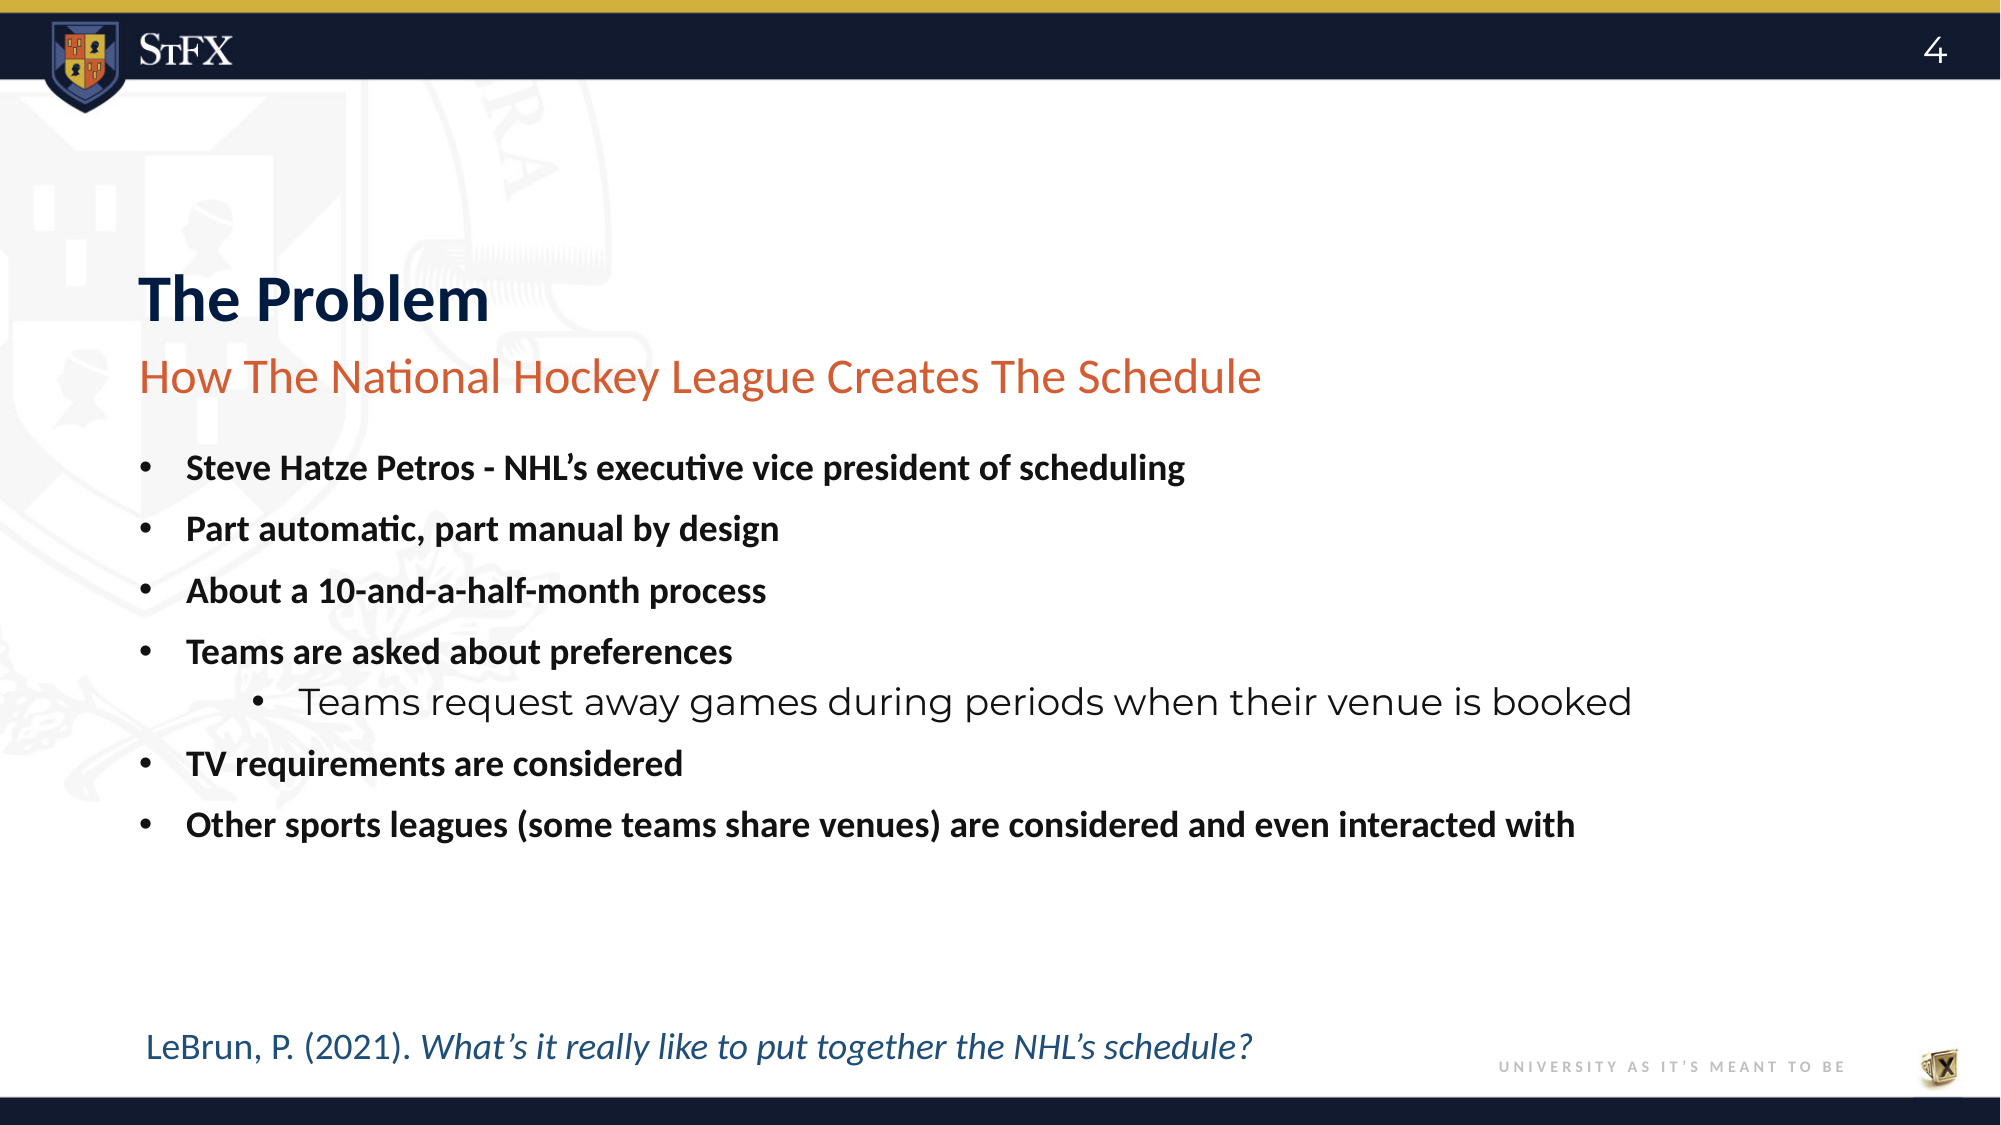

4
# The Problem
How The National Hockey League Creates The Schedule
Steve Hatze Petros - NHL’s executive vice president of scheduling
Part automatic, part manual by design
About a 10-and-a-half-month process
Teams are asked about preferences
Teams request away games during periods when their venue is booked
TV requirements are considered
Other sports leagues (some teams share venues) are considered and even interacted with
LeBrun, P. (2021). What’s it really like to put together the NHL’s schedule?